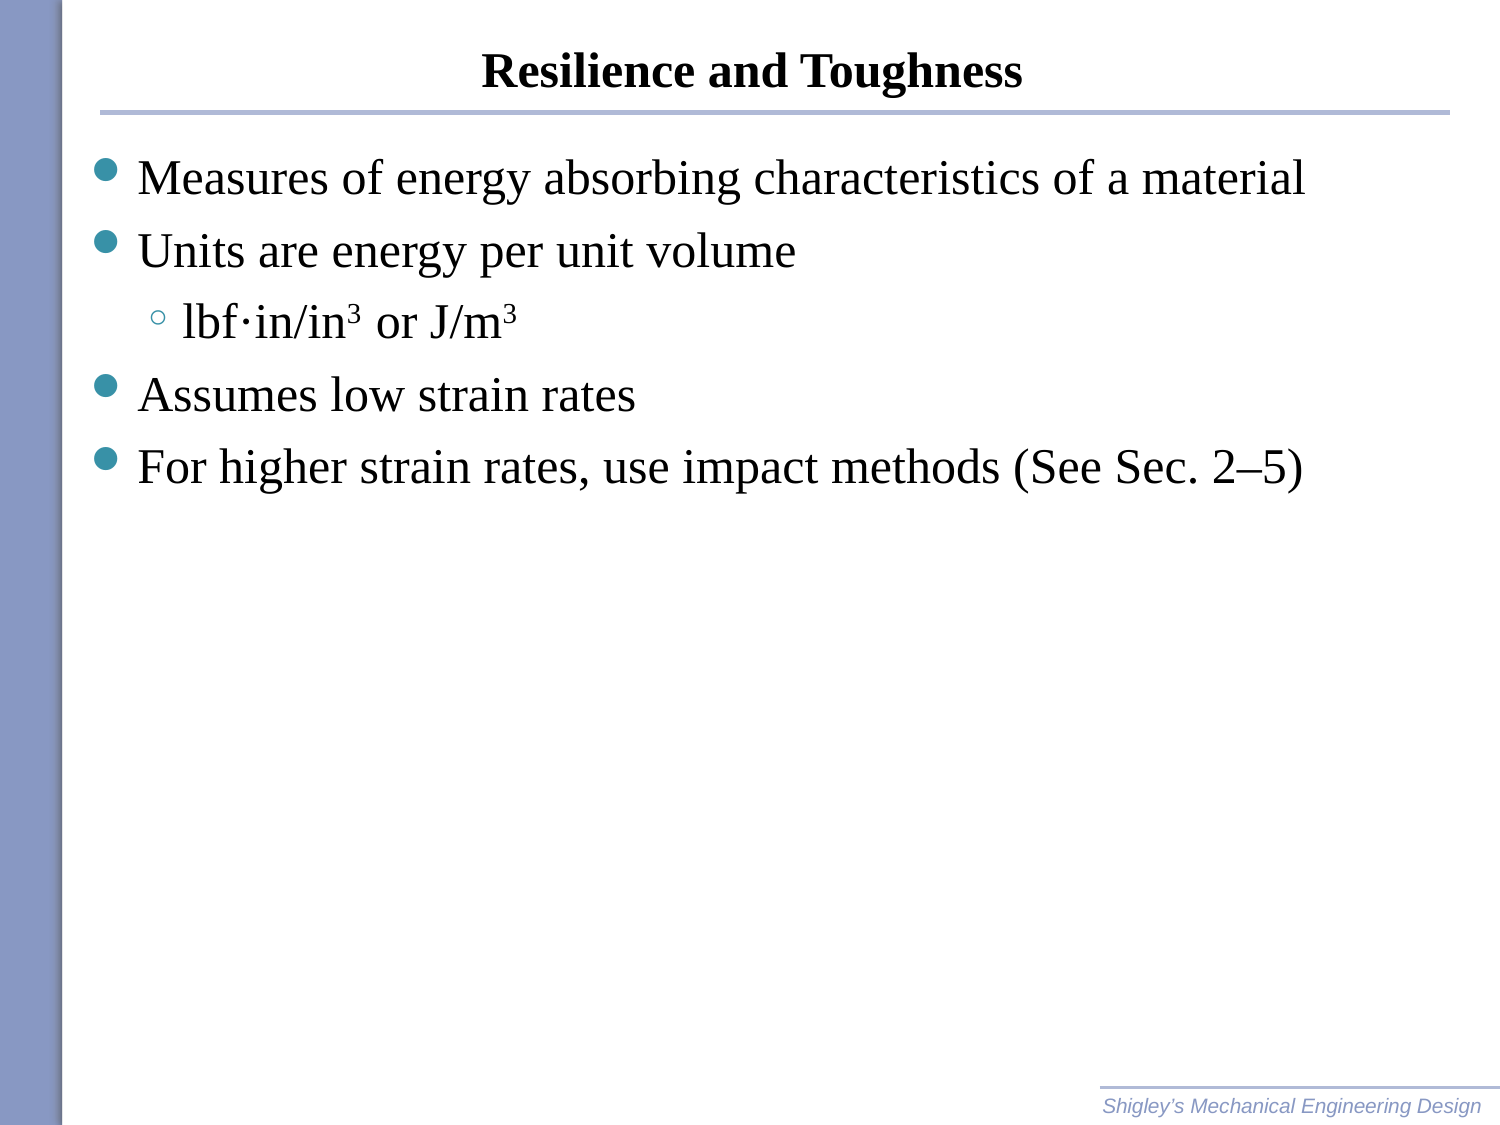

# Resilience and Toughness
Measures of energy absorbing characteristics of a material
Units are energy per unit volume
lbf·in/in3  or J/m3
Assumes low strain rates
For higher strain rates, use impact methods (See Sec. 2–5)
Shigley’s Mechanical Engineering Design